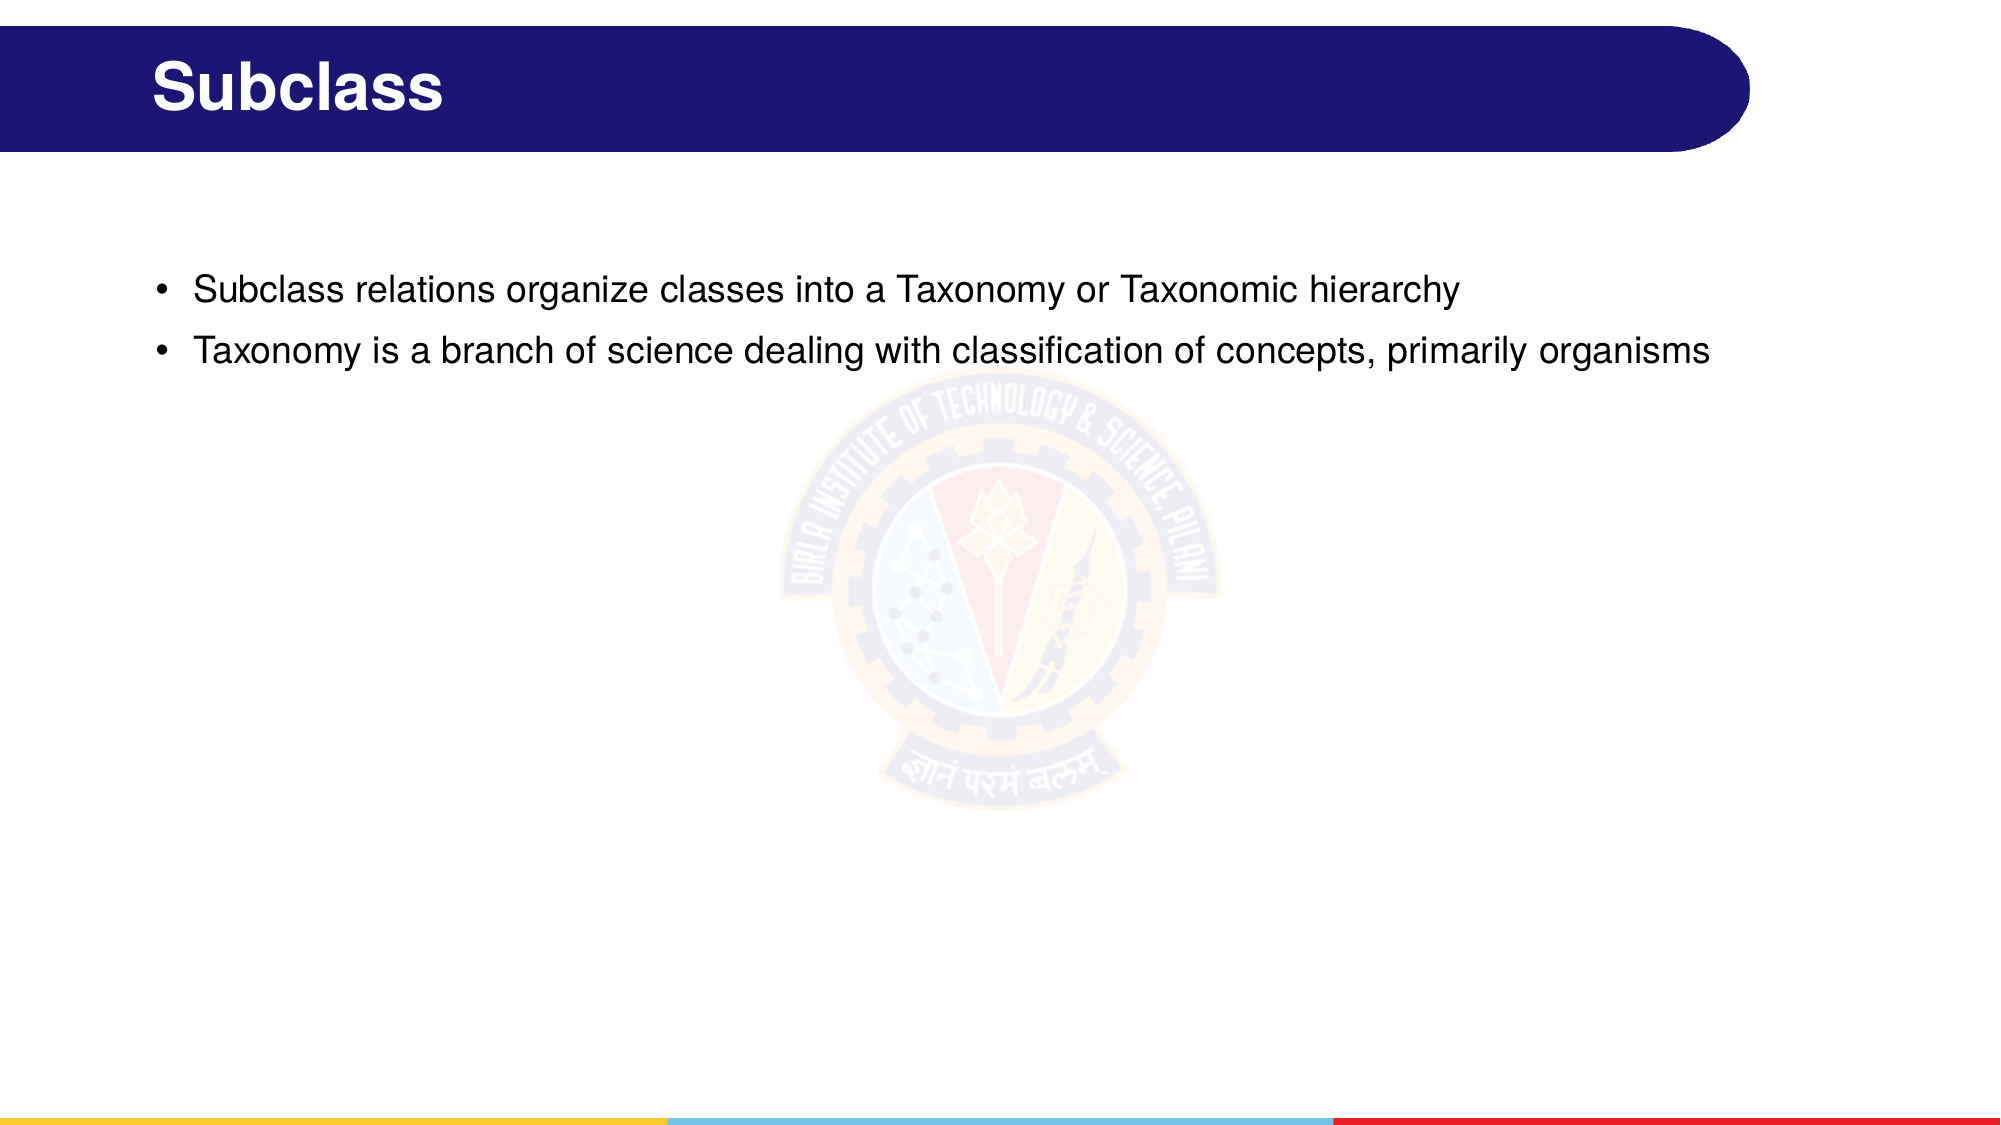

# Subclass

Subclass relations organize classes into a Taxonomy or Taxonomic hierarchy
Taxonomy is a branch of science dealing with classification of concepts, primarily organisms